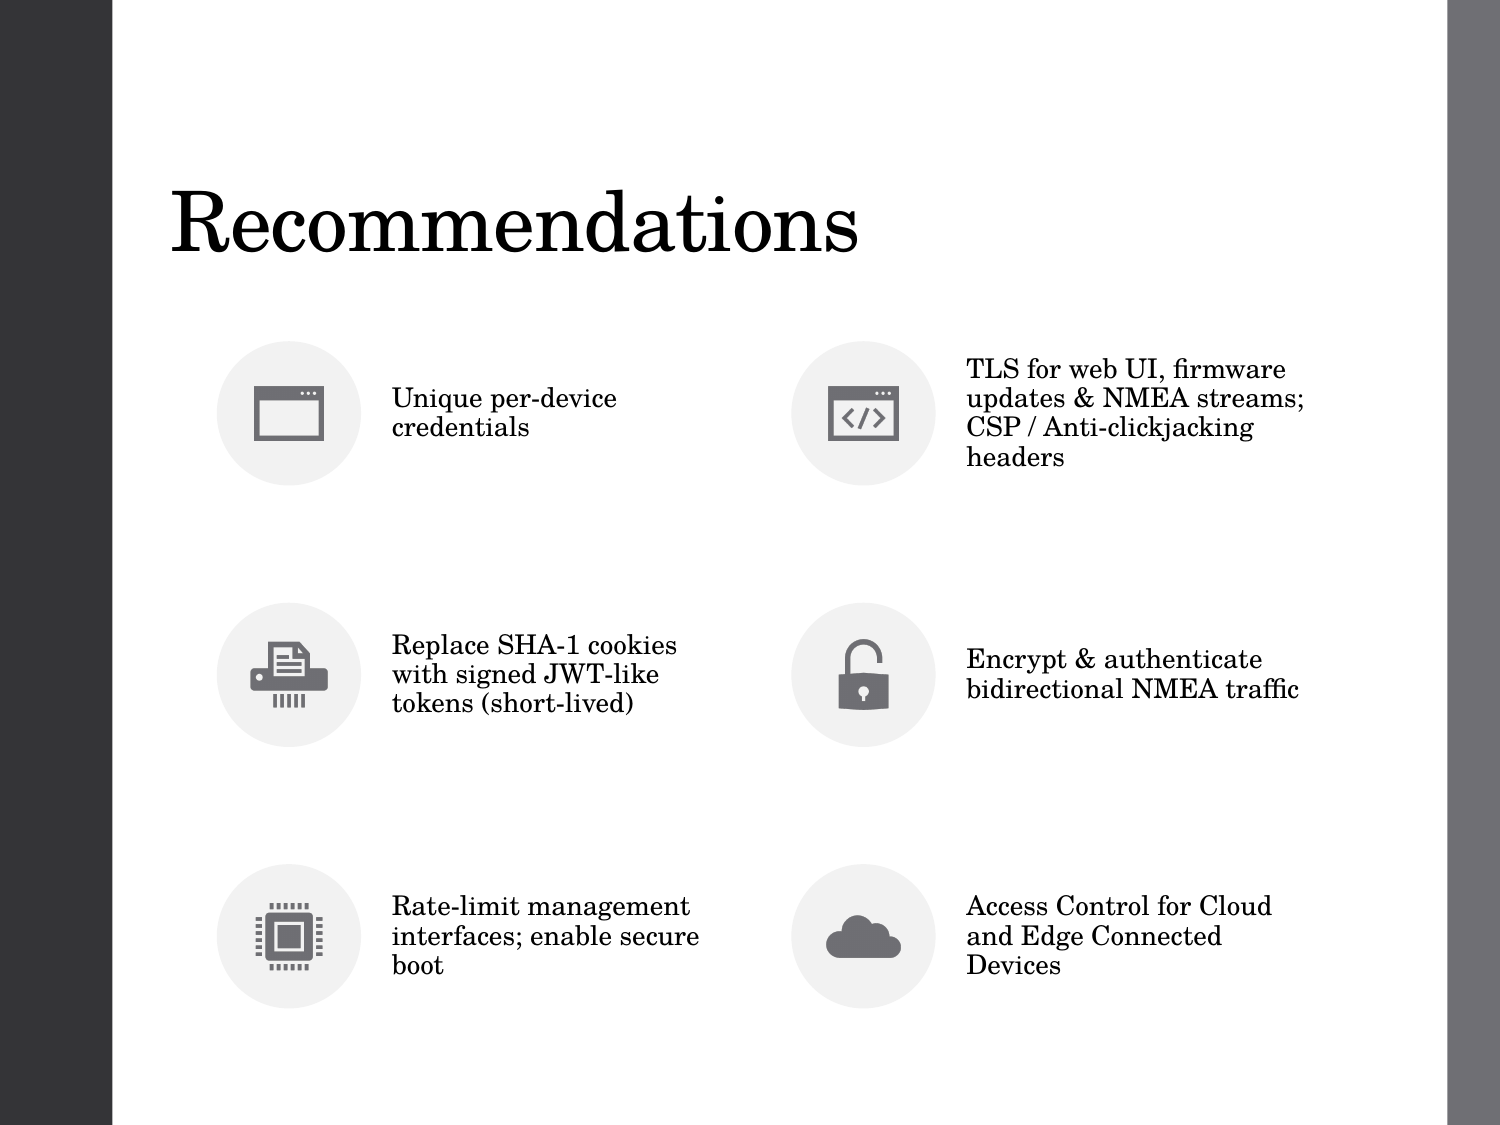

# Recommendations
Unique per‑device credentials
TLS for web UI, firmware updates & NMEA streams; CSP / Anti-clickjacking headers
Replace SHA‑1 cookies with signed JWT‑like tokens (short‑lived)
Encrypt & authenticate bidirectional NMEA traffic
Rate‑limit management interfaces; enable secure boot
Access Control for Cloud and Edge Connected Devices